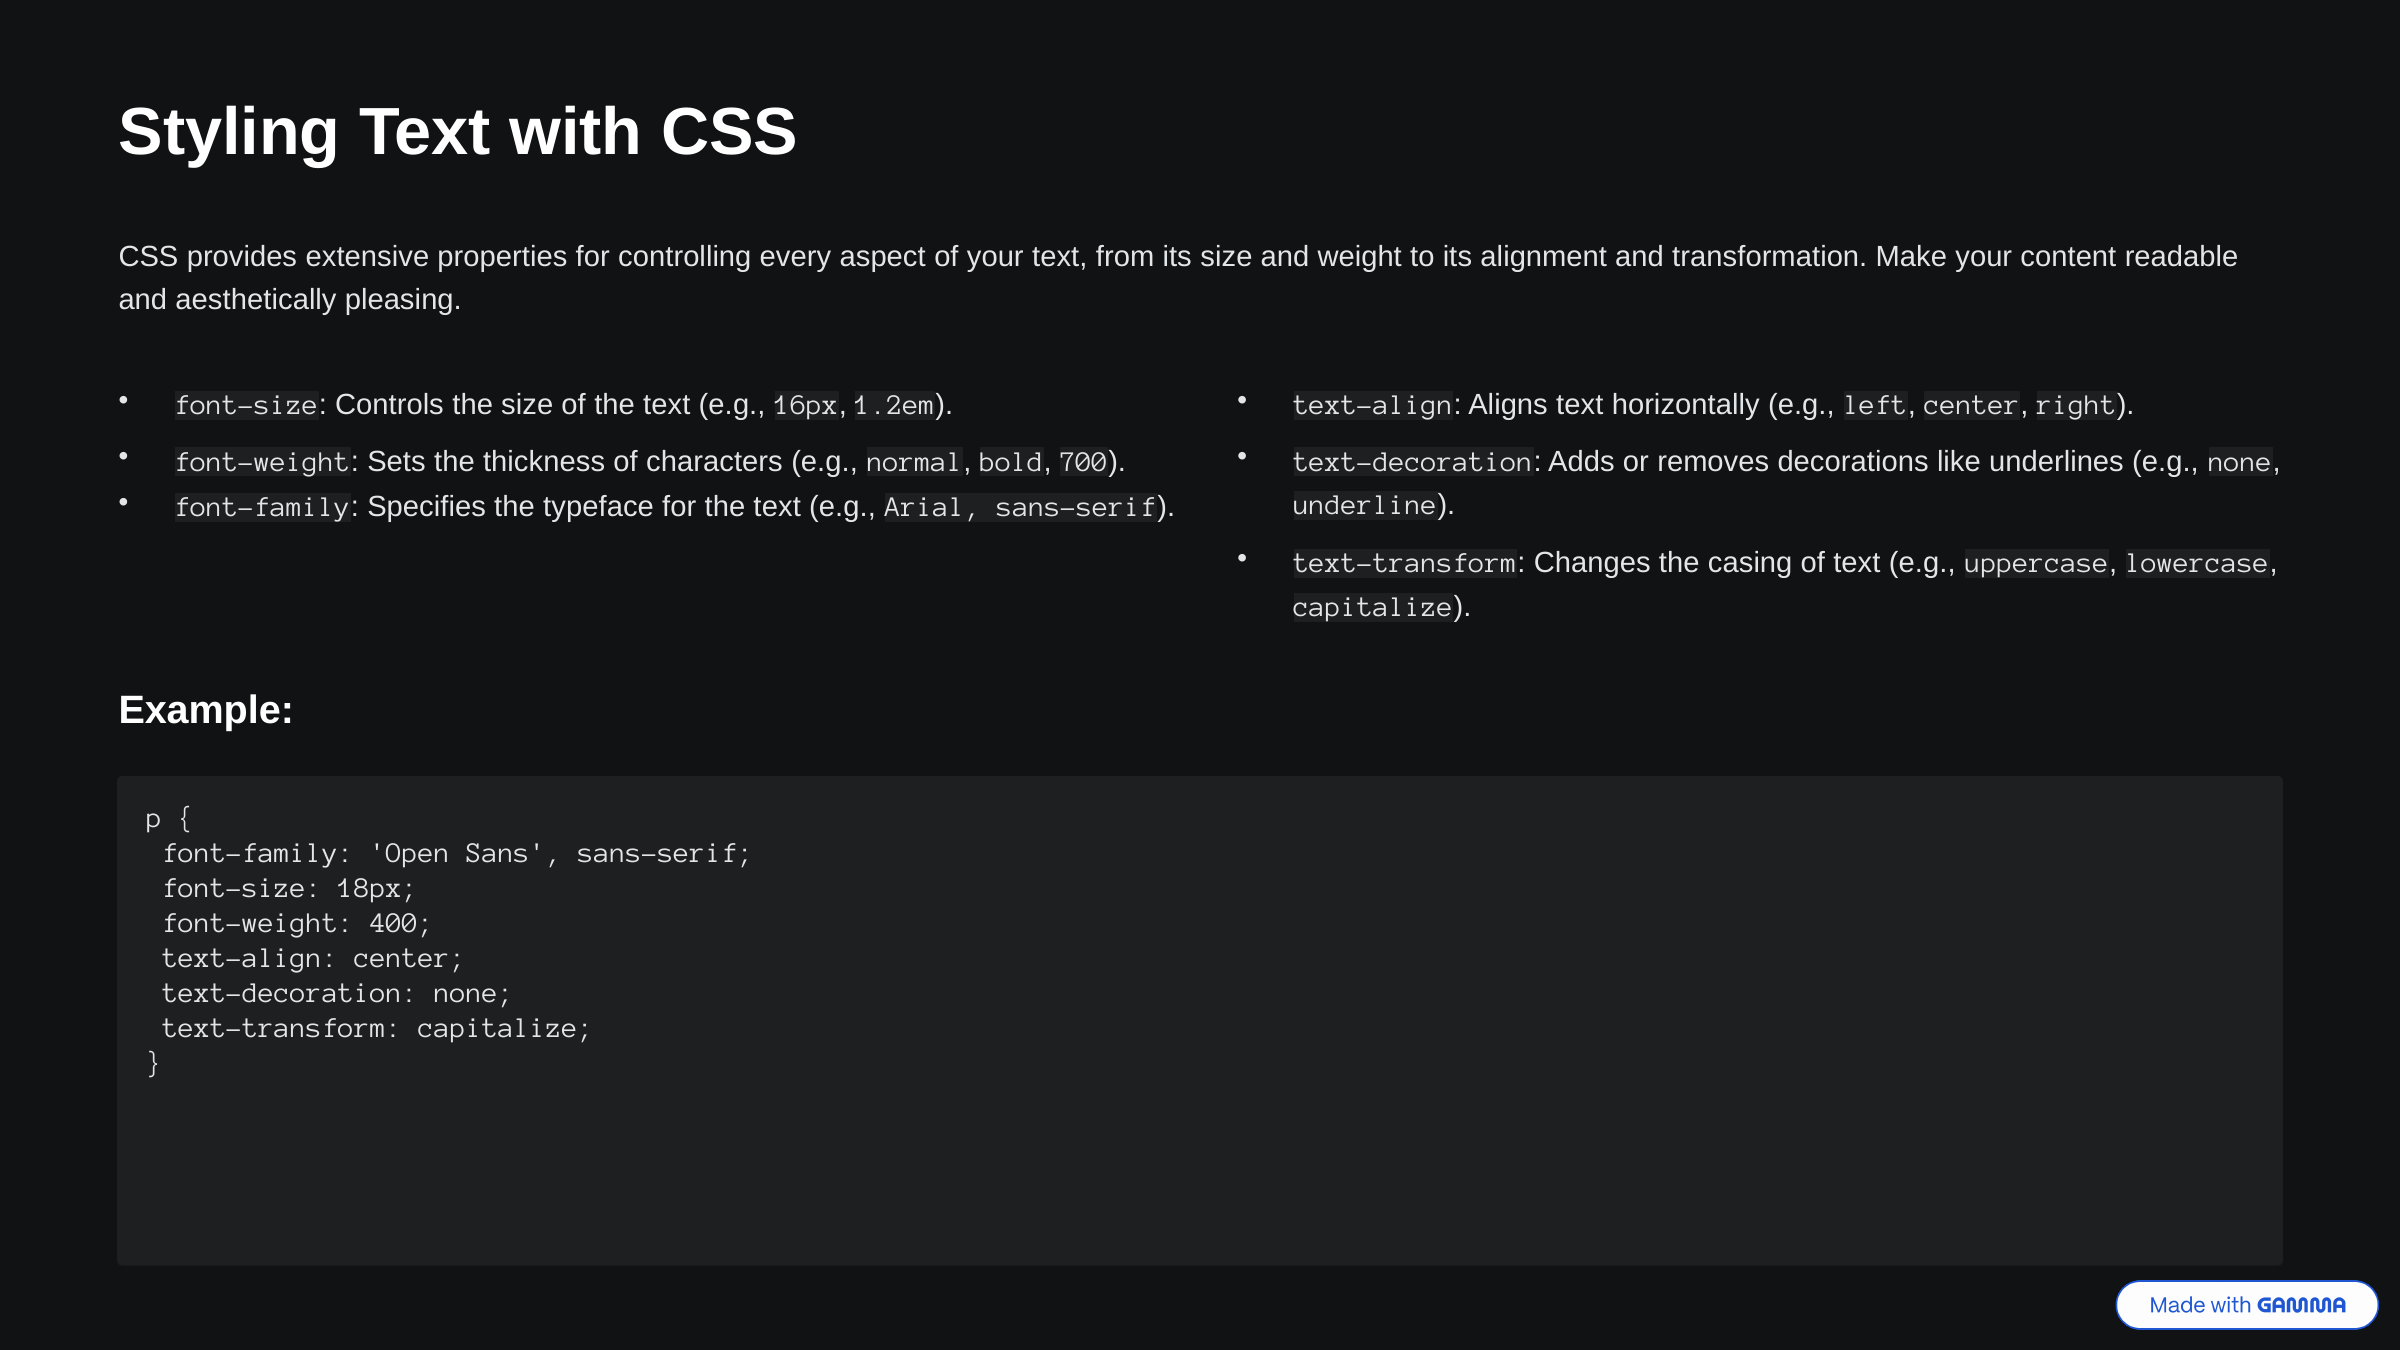

Styling Text with CSS
CSS provides extensive properties for controlling every aspect of your text, from its size and weight to its alignment and transformation. Make your content readable and aesthetically pleasing.
font-size: Controls the size of the text (e.g., 16px, 1.2em).
text-align: Aligns text horizontally (e.g., left, center, right).
font-weight: Sets the thickness of characters (e.g., normal, bold, 700).
text-decoration: Adds or removes decorations like underlines (e.g., none, underline).
font-family: Specifies the typeface for the text (e.g., Arial, sans-serif).

text-transform: Changes the casing of text (e.g., uppercase, lowercase, capitalize).
Example:

p {
 font-family: 'Open Sans', sans-serif;
 font-size: 18px;
 font-weight: 400;
 text-align: center;
 text-decoration: none;
 text-transform: capitalize;
}